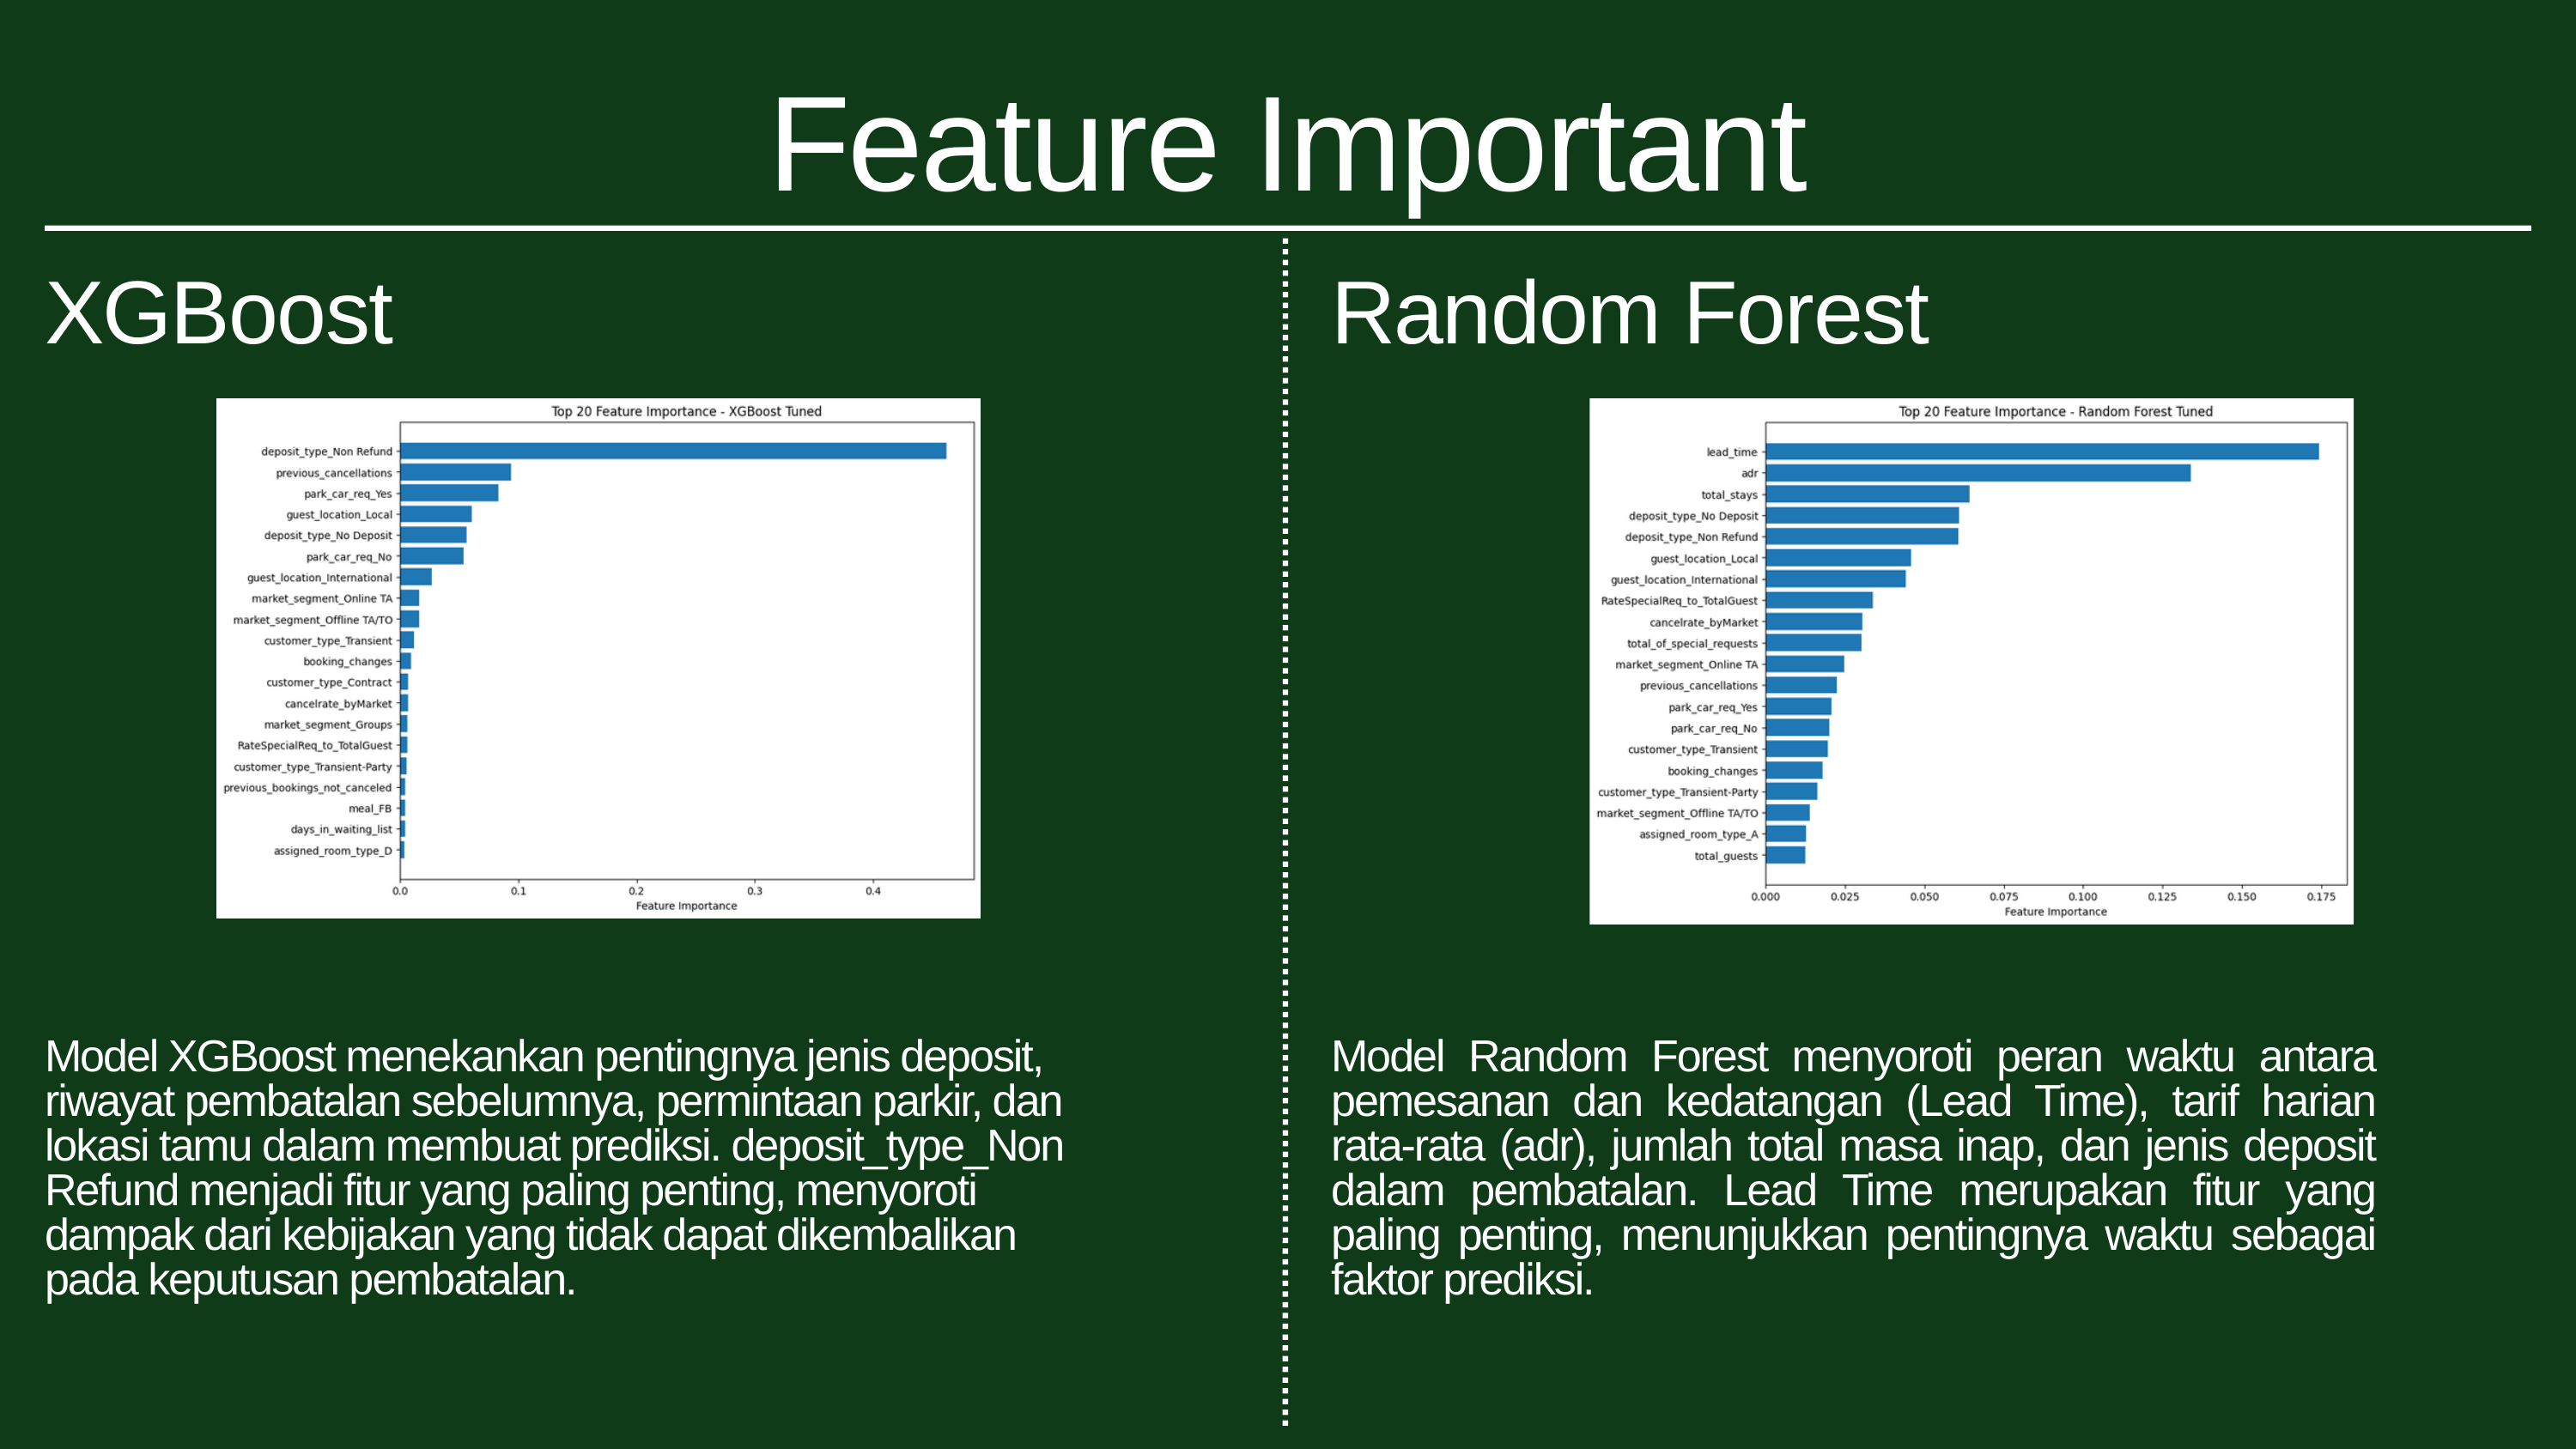

Feature Important

XGBoost
Random Forest

Model XGBoost menekankan pentingnya jenis deposit, riwayat pembatalan sebelumnya, permintaan parkir, dan lokasi tamu dalam membuat prediksi. deposit_type_Non Refund menjadi fitur yang paling penting, menyoroti dampak dari kebijakan yang tidak dapat dikembalikan pada keputusan pembatalan.
Model Random Forest menyoroti peran waktu antara pemesanan dan kedatangan (Lead Time), tarif harian rata-rata (adr), jumlah total masa inap, dan jenis deposit dalam pembatalan. Lead Time merupakan fitur yang paling penting, menunjukkan pentingnya waktu sebagai faktor prediksi.